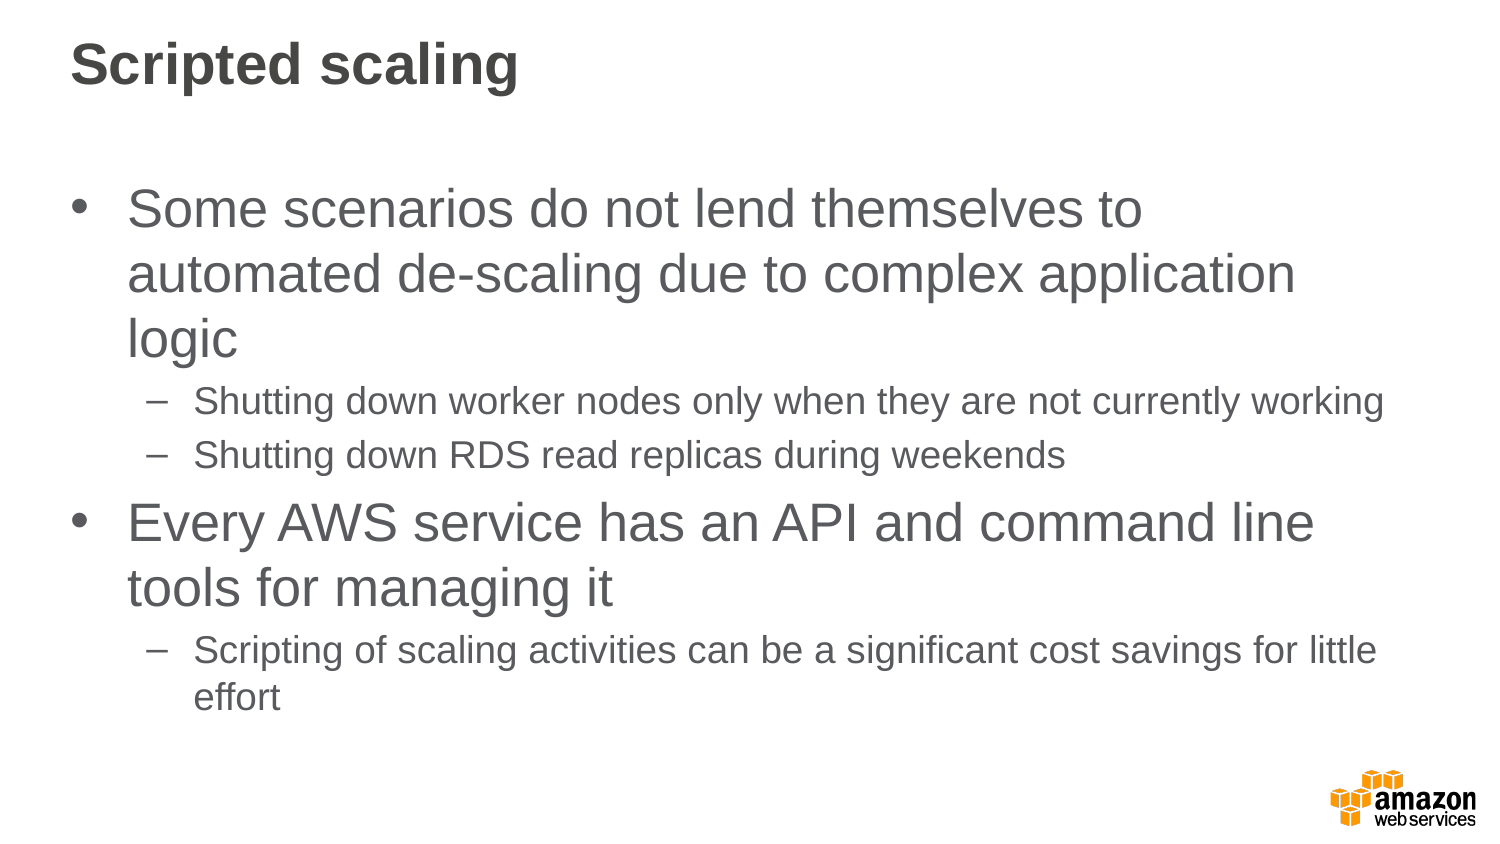

# Scripted scaling
Some scenarios do not lend themselves to automated de-scaling due to complex application logic
Shutting down worker nodes only when they are not currently working
Shutting down RDS read replicas during weekends
Every AWS service has an API and command line tools for managing it
Scripting of scaling activities can be a significant cost savings for little effort